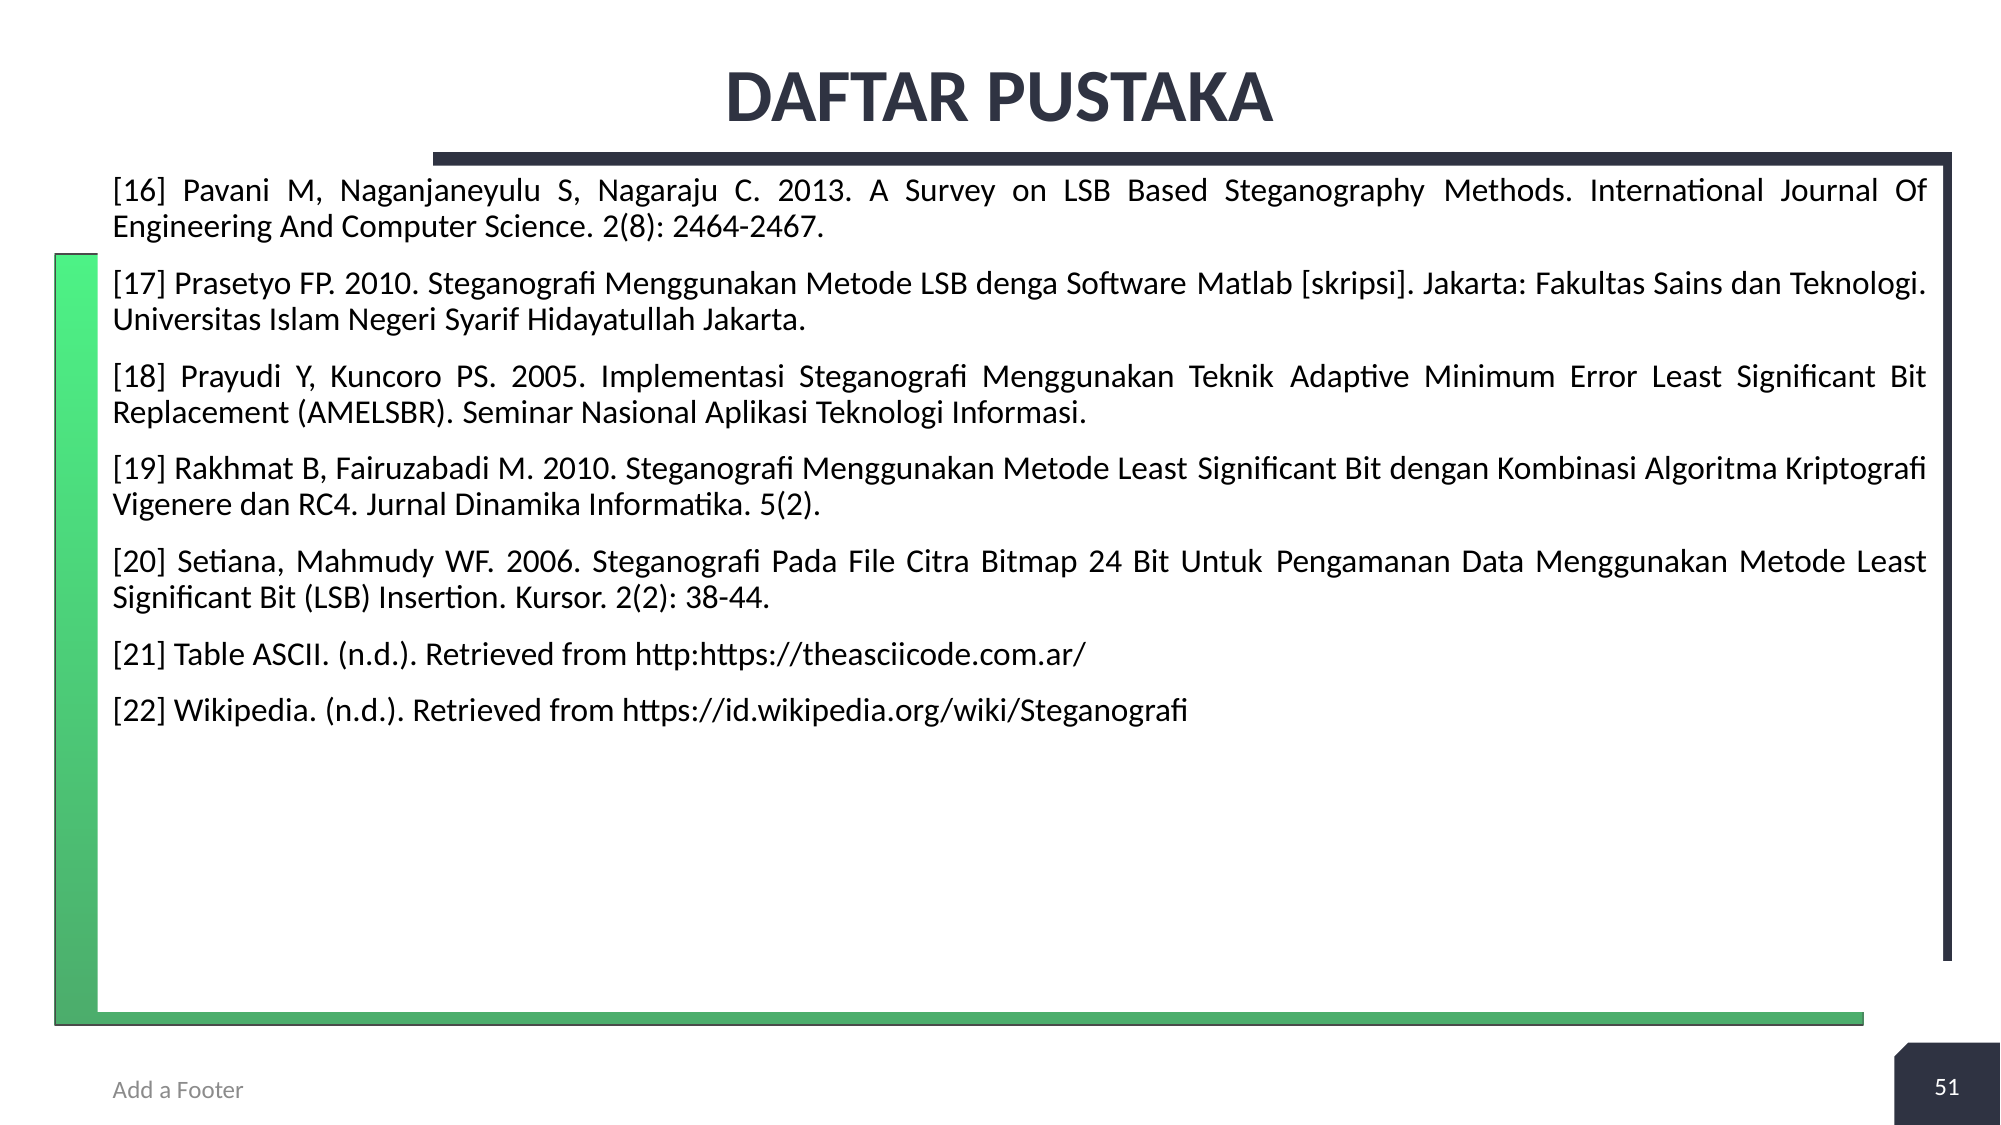

# DAFTAR PUSTAKA
[16] Pavani M, Naganjaneyulu S, Nagaraju C. 2013. A Survey on LSB Based Steganography Methods. International Journal Of Engineering And Computer Science. 2(8): 2464-2467.
[17] Prasetyo FP. 2010. Steganografi Menggunakan Metode LSB denga Software Matlab [skripsi]. Jakarta: Fakultas Sains dan Teknologi. Universitas Islam Negeri Syarif Hidayatullah Jakarta.
[18] Prayudi Y, Kuncoro PS. 2005. Implementasi Steganografi Menggunakan Teknik Adaptive Minimum Error Least Significant Bit Replacement (AMELSBR). Seminar Nasional Aplikasi Teknologi Informasi.
[19] Rakhmat B, Fairuzabadi M. 2010. Steganografi Menggunakan Metode Least Significant Bit dengan Kombinasi Algoritma Kriptografi Vigenere dan RC4. Jurnal Dinamika Informatika. 5(2).
[20] Setiana, Mahmudy WF. 2006. Steganografi Pada File Citra Bitmap 24 Bit Untuk Pengamanan Data Menggunakan Metode Least Significant Bit (LSB) Insertion. Kursor. 2(2): 38-44.
[21] Table ASCII. (n.d.). Retrieved from http:https://theasciicode.com.ar/
[22] Wikipedia. (n.d.). Retrieved from https://id.wikipedia.org/wiki/Steganografi
51
Add a Footer